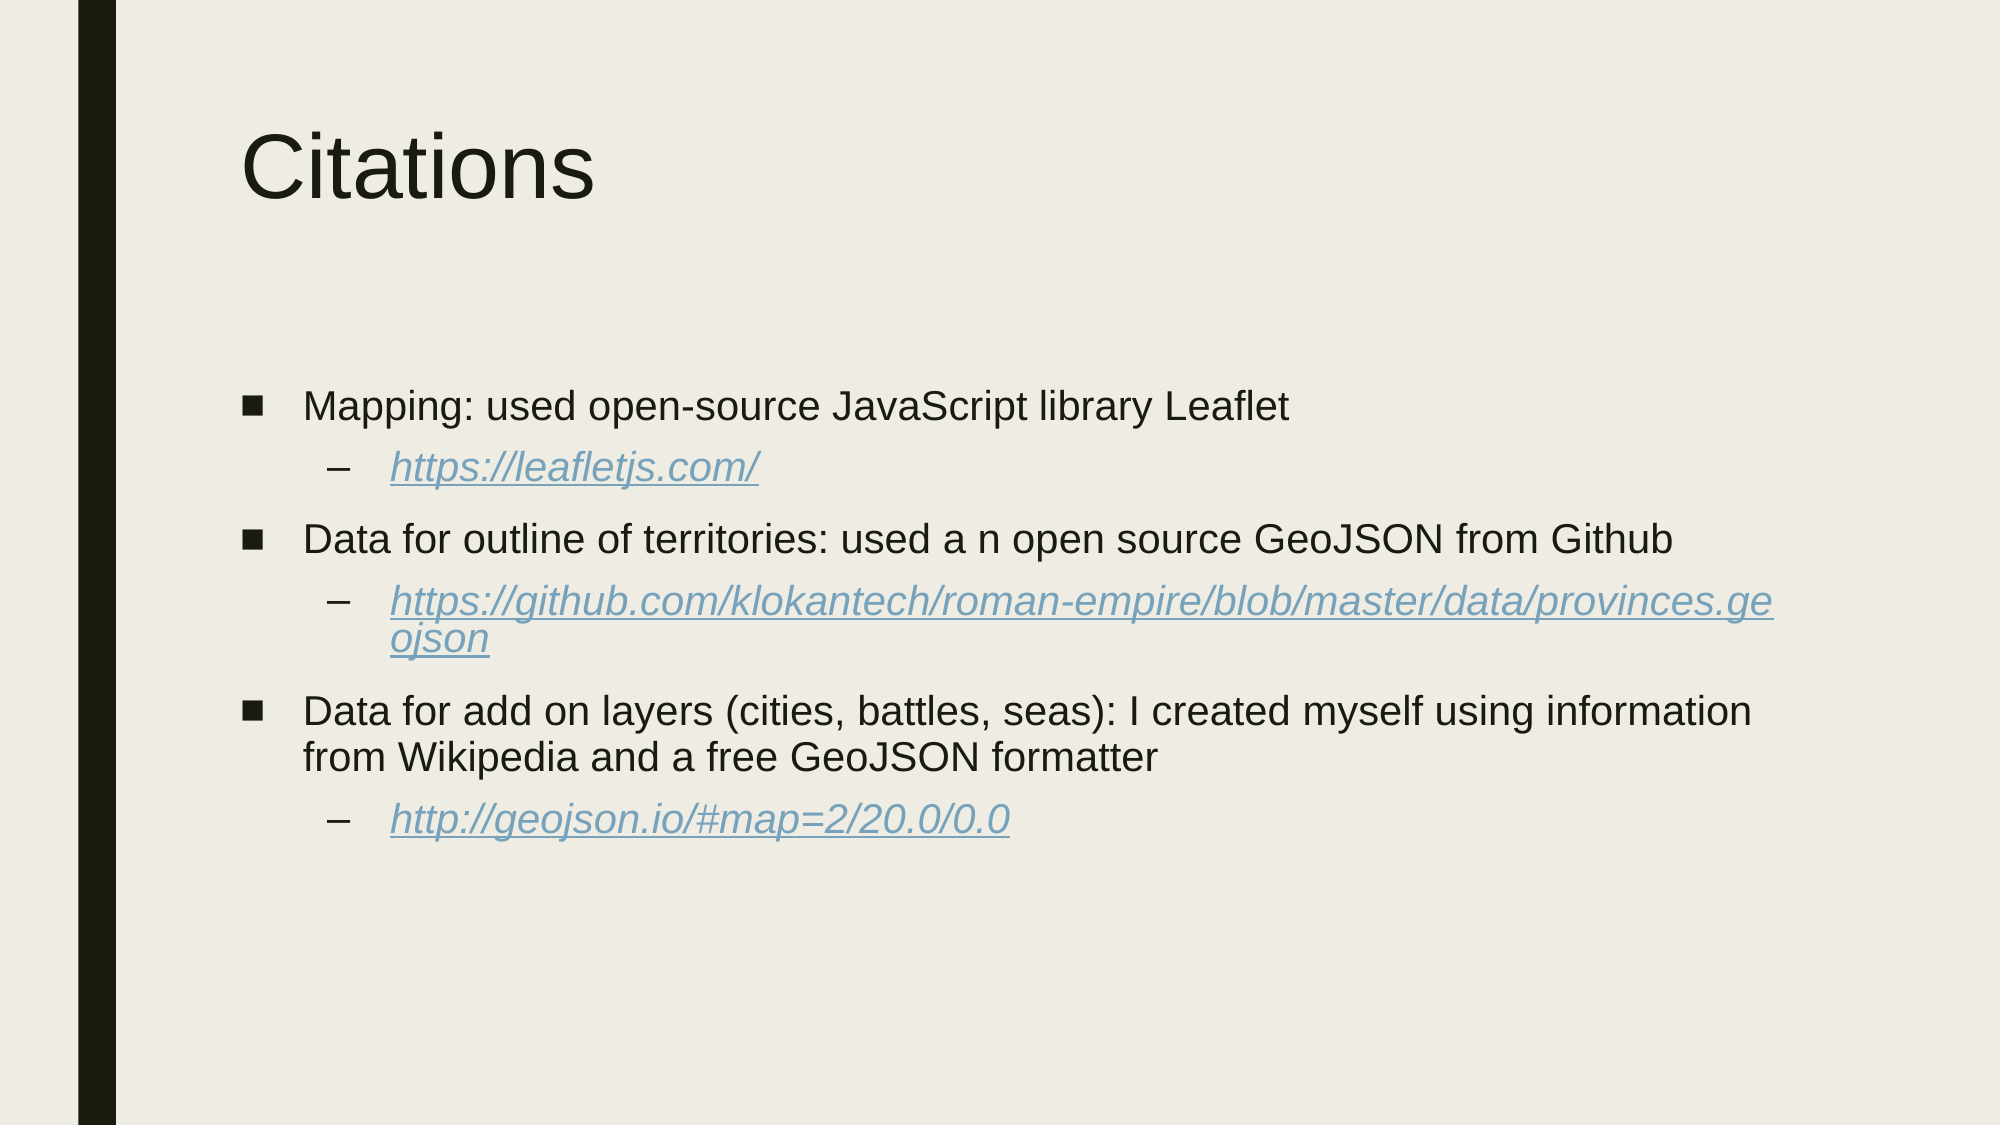

# Citations
Mapping: used open-source JavaScript library Leaflet
https://leafletjs.com/
Data for outline of territories: used a n open source GeoJSON from Github
https://github.com/klokantech/roman-empire/blob/master/data/provinces.geojson
Data for add on layers (cities, battles, seas): I created myself using information from Wikipedia and a free GeoJSON formatter
http://geojson.io/#map=2/20.0/0.0